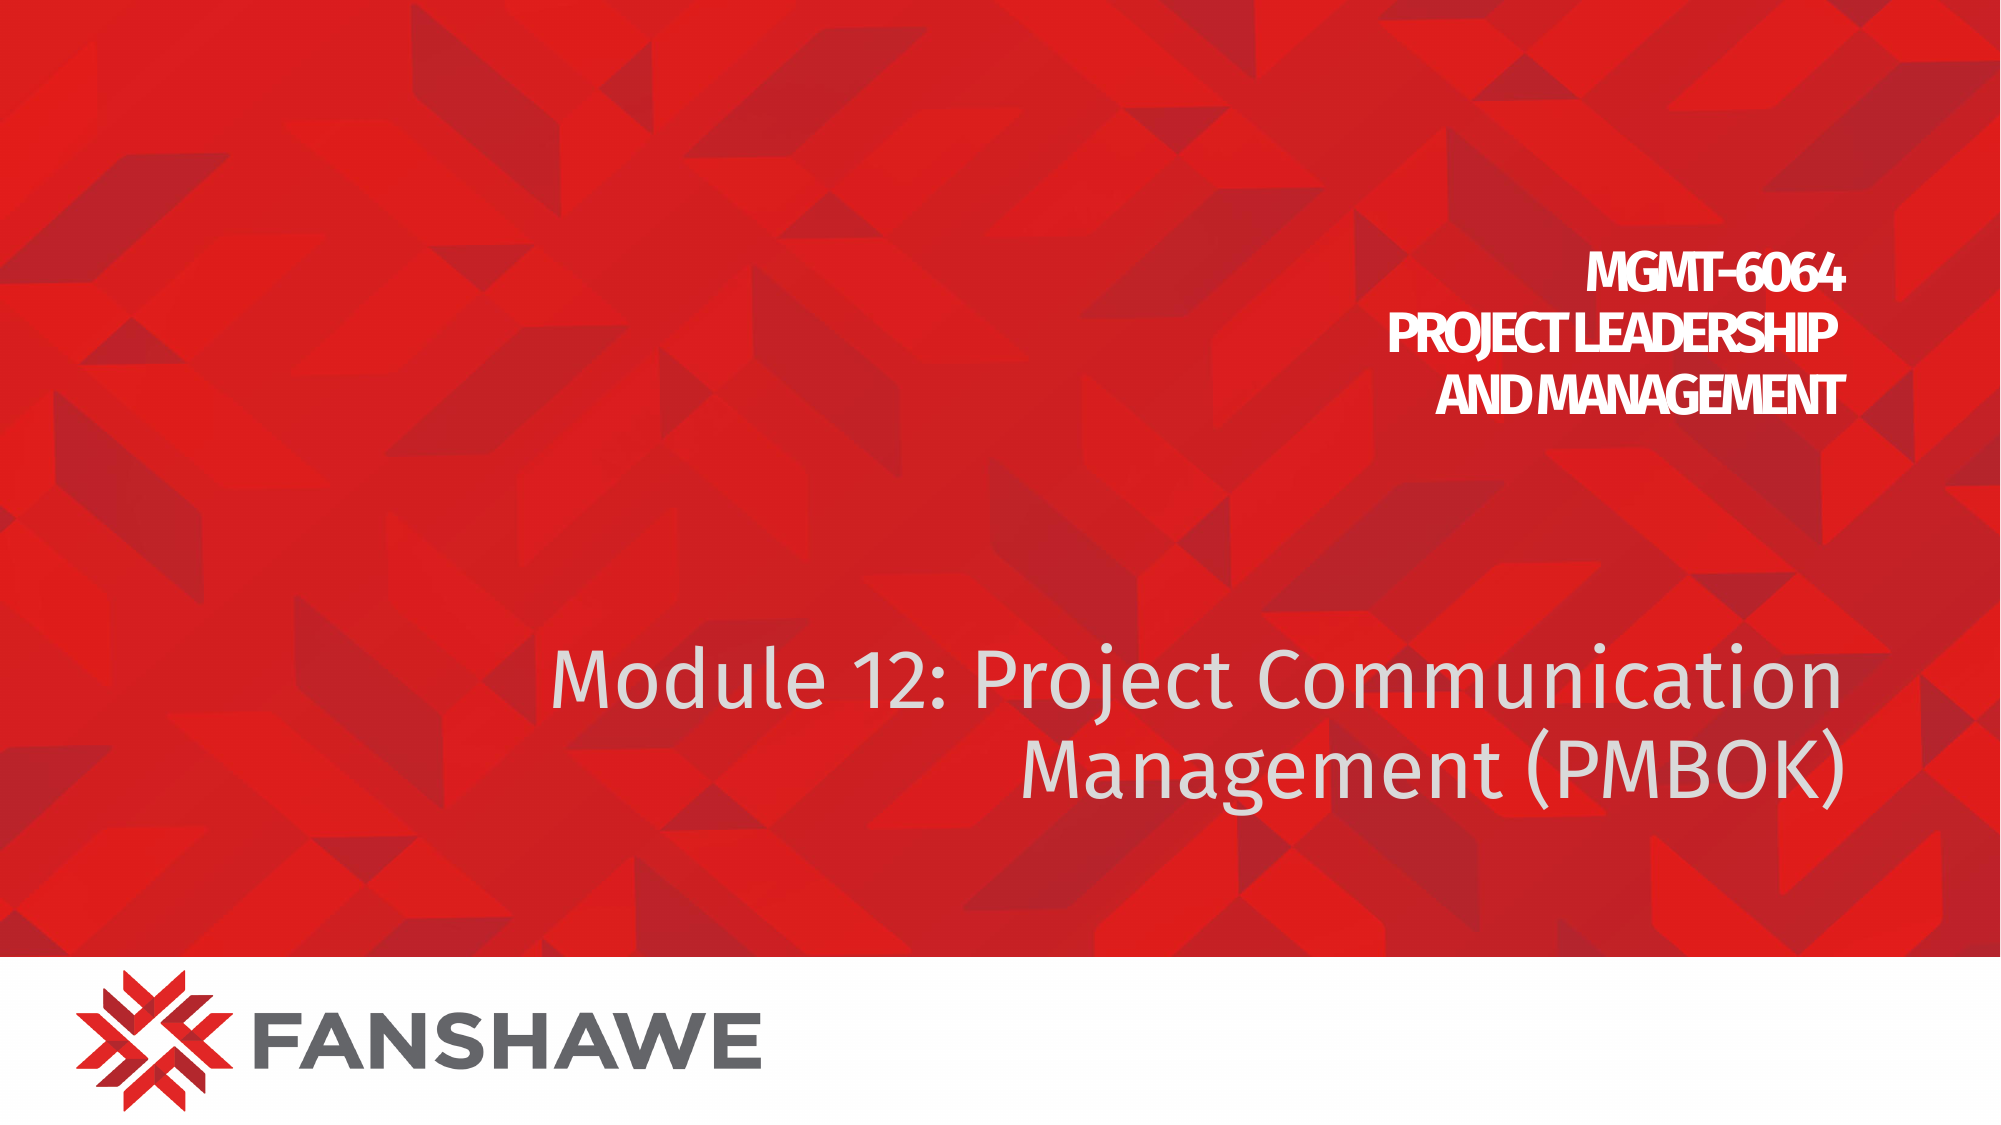

# MGMT-6064 PROJECT LEADERSHIP AND MANAGEMENT
Module 12: Project Communication Management (PMBOK)